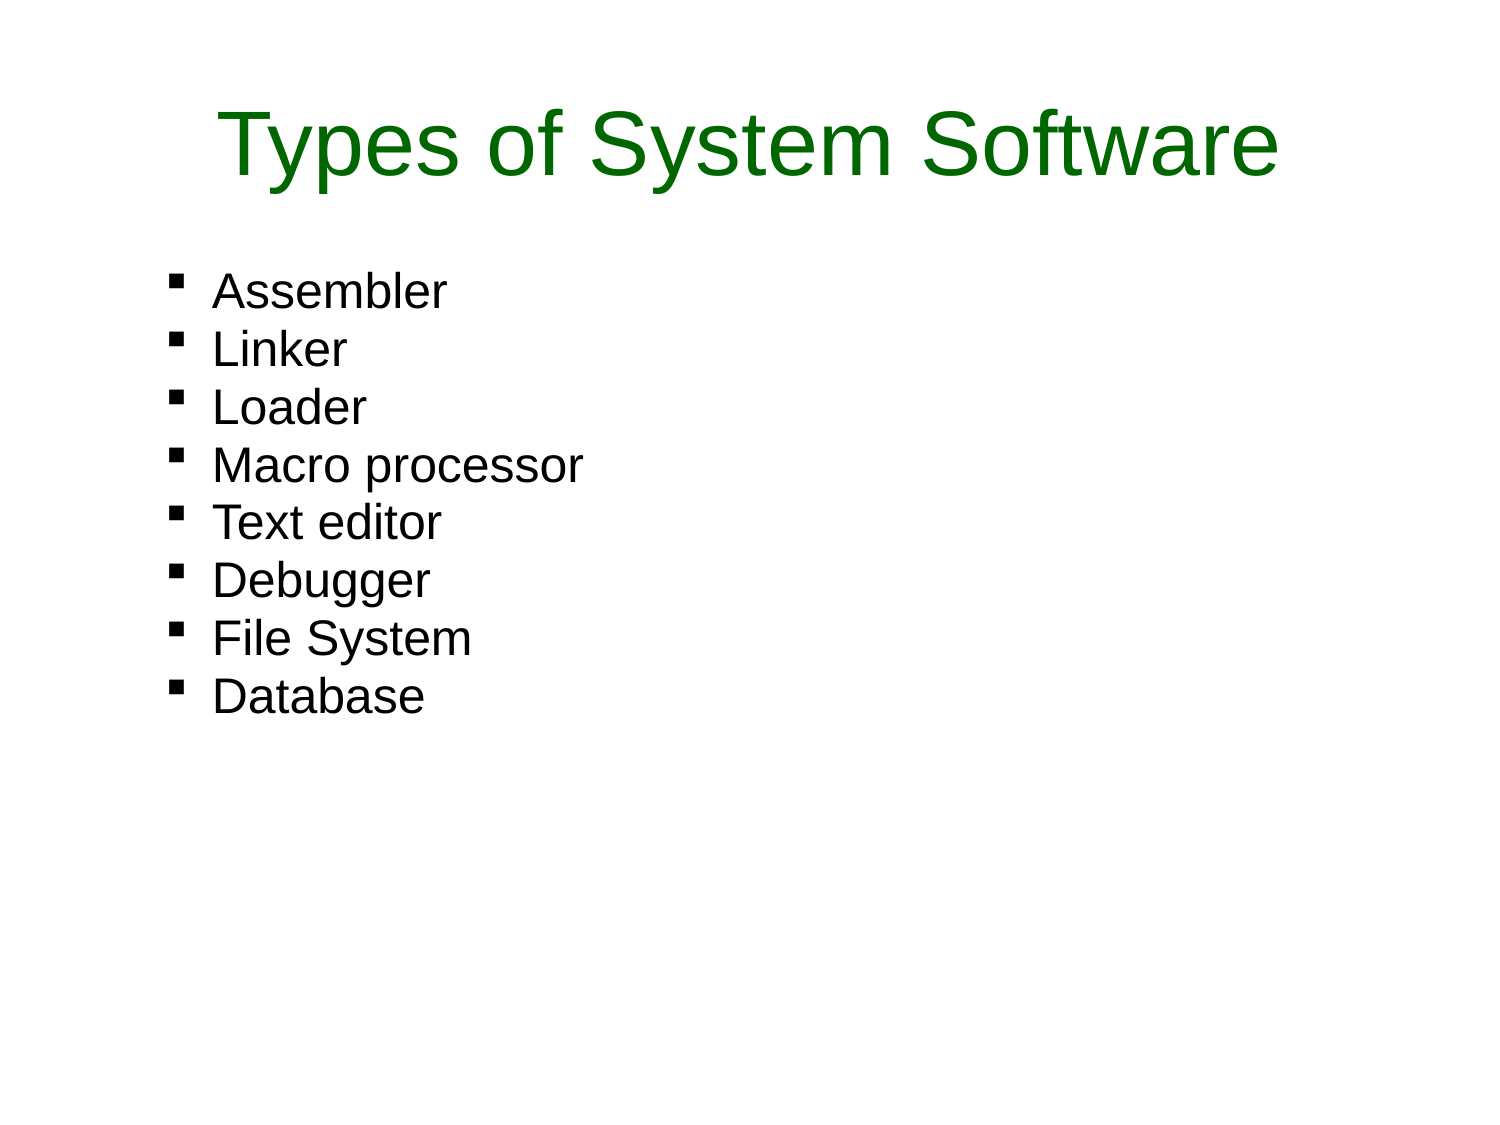

# Types of System Software
Assembler
Linker
Loader
Macro processor
Text editor
Debugger
File System
Database